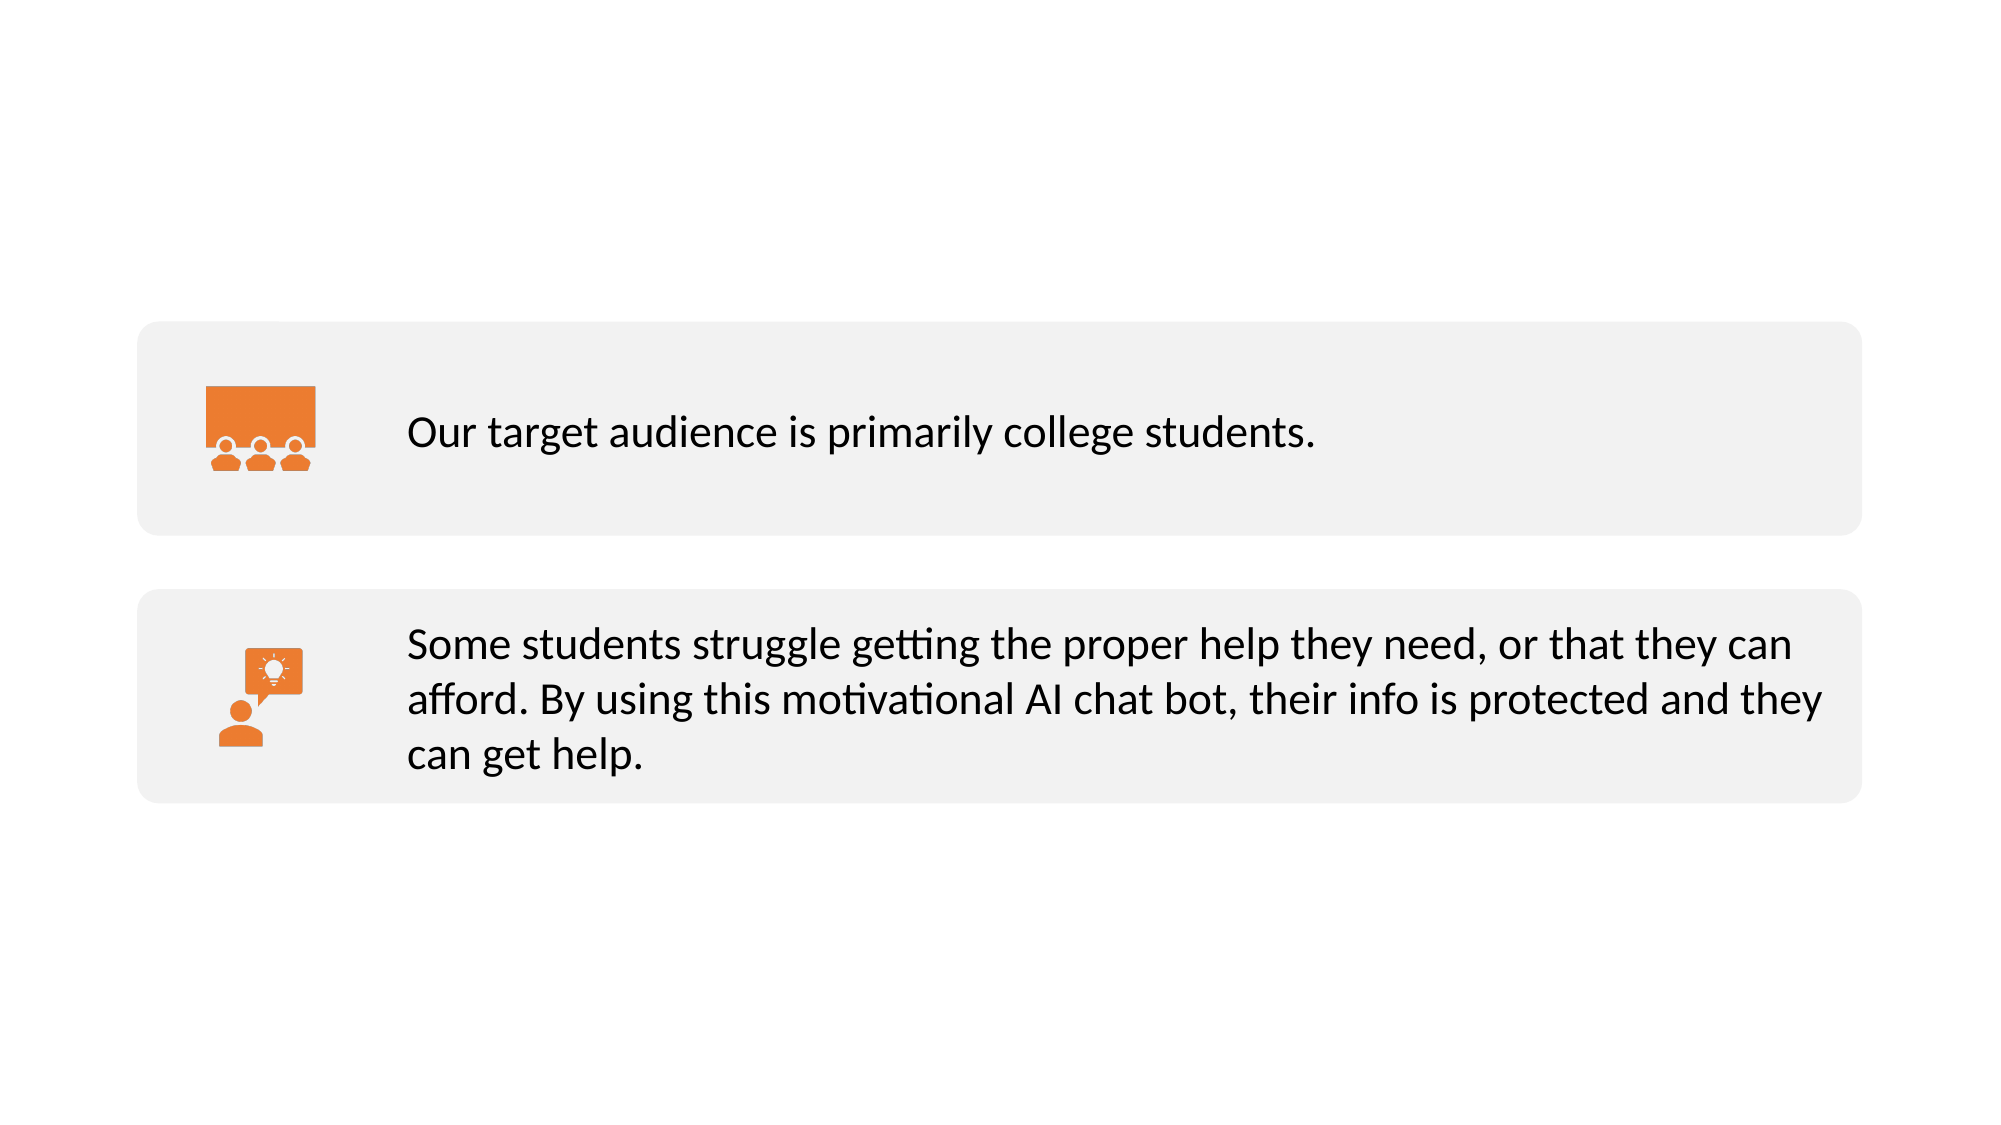

Our target audience is primarily college students.
Some students struggle getting the proper help they need, or that they can afford. By using this motivational AI chat bot, their info is protected and they can get help.